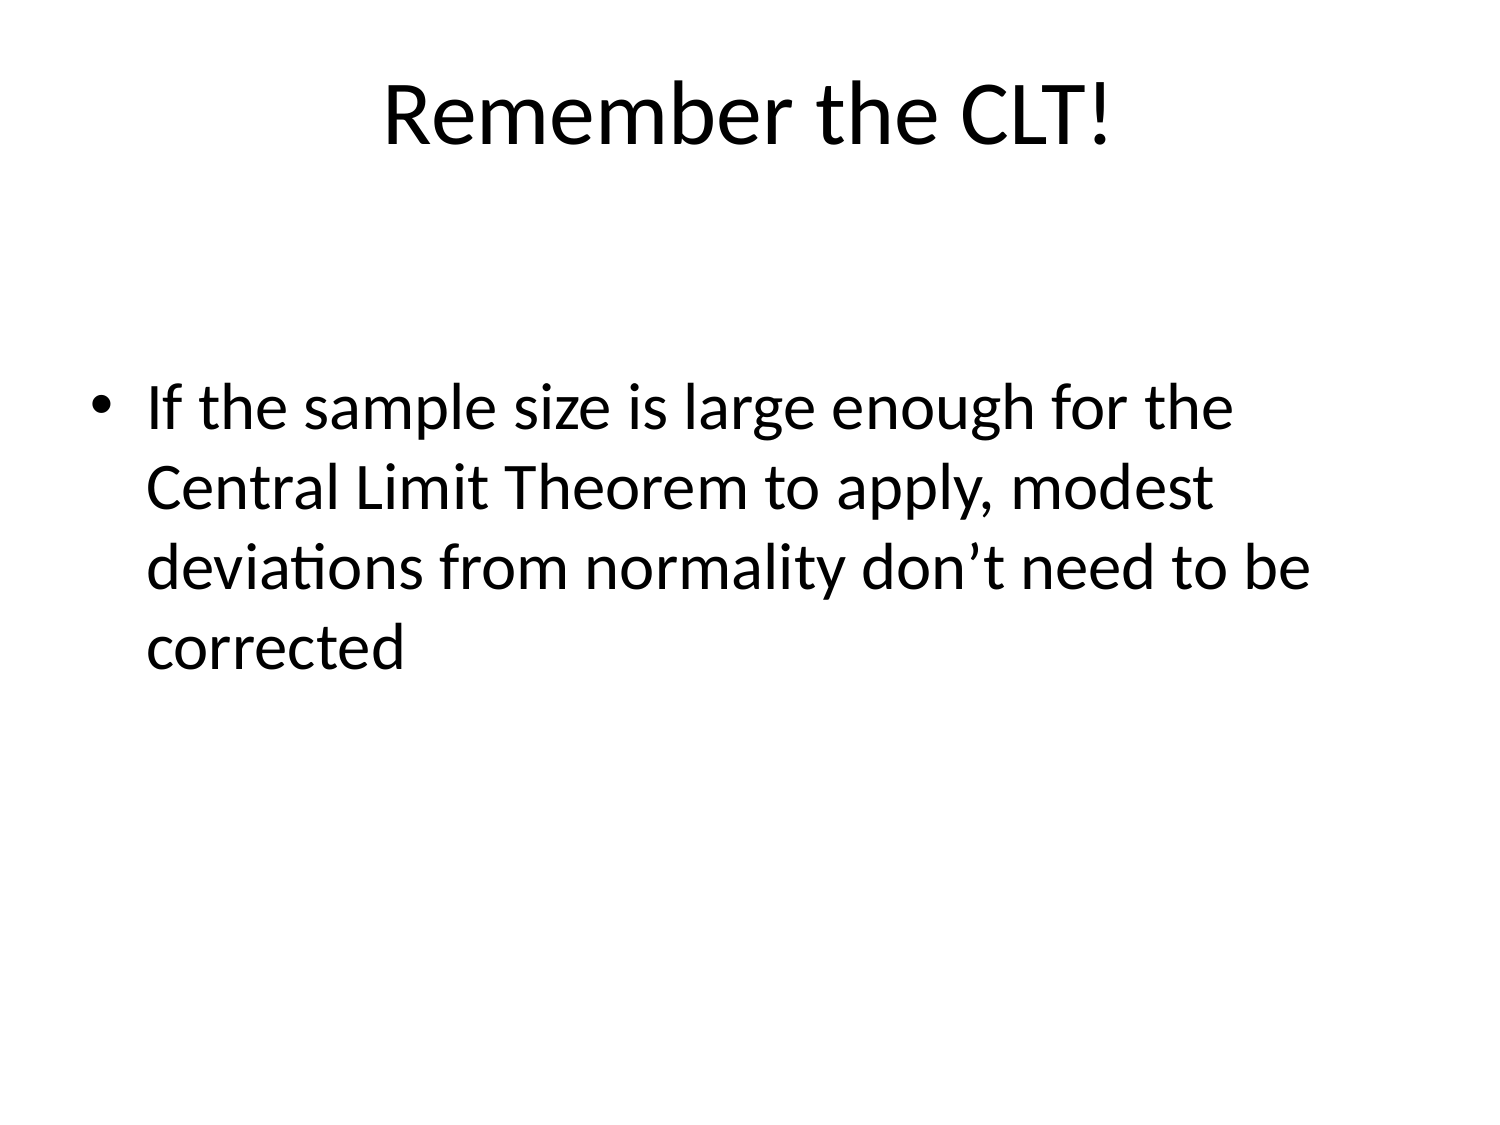

Remember the CLT!

If the sample size is large enough for the Central Limit Theorem to apply, modest deviations from normality don’t need to be corrected